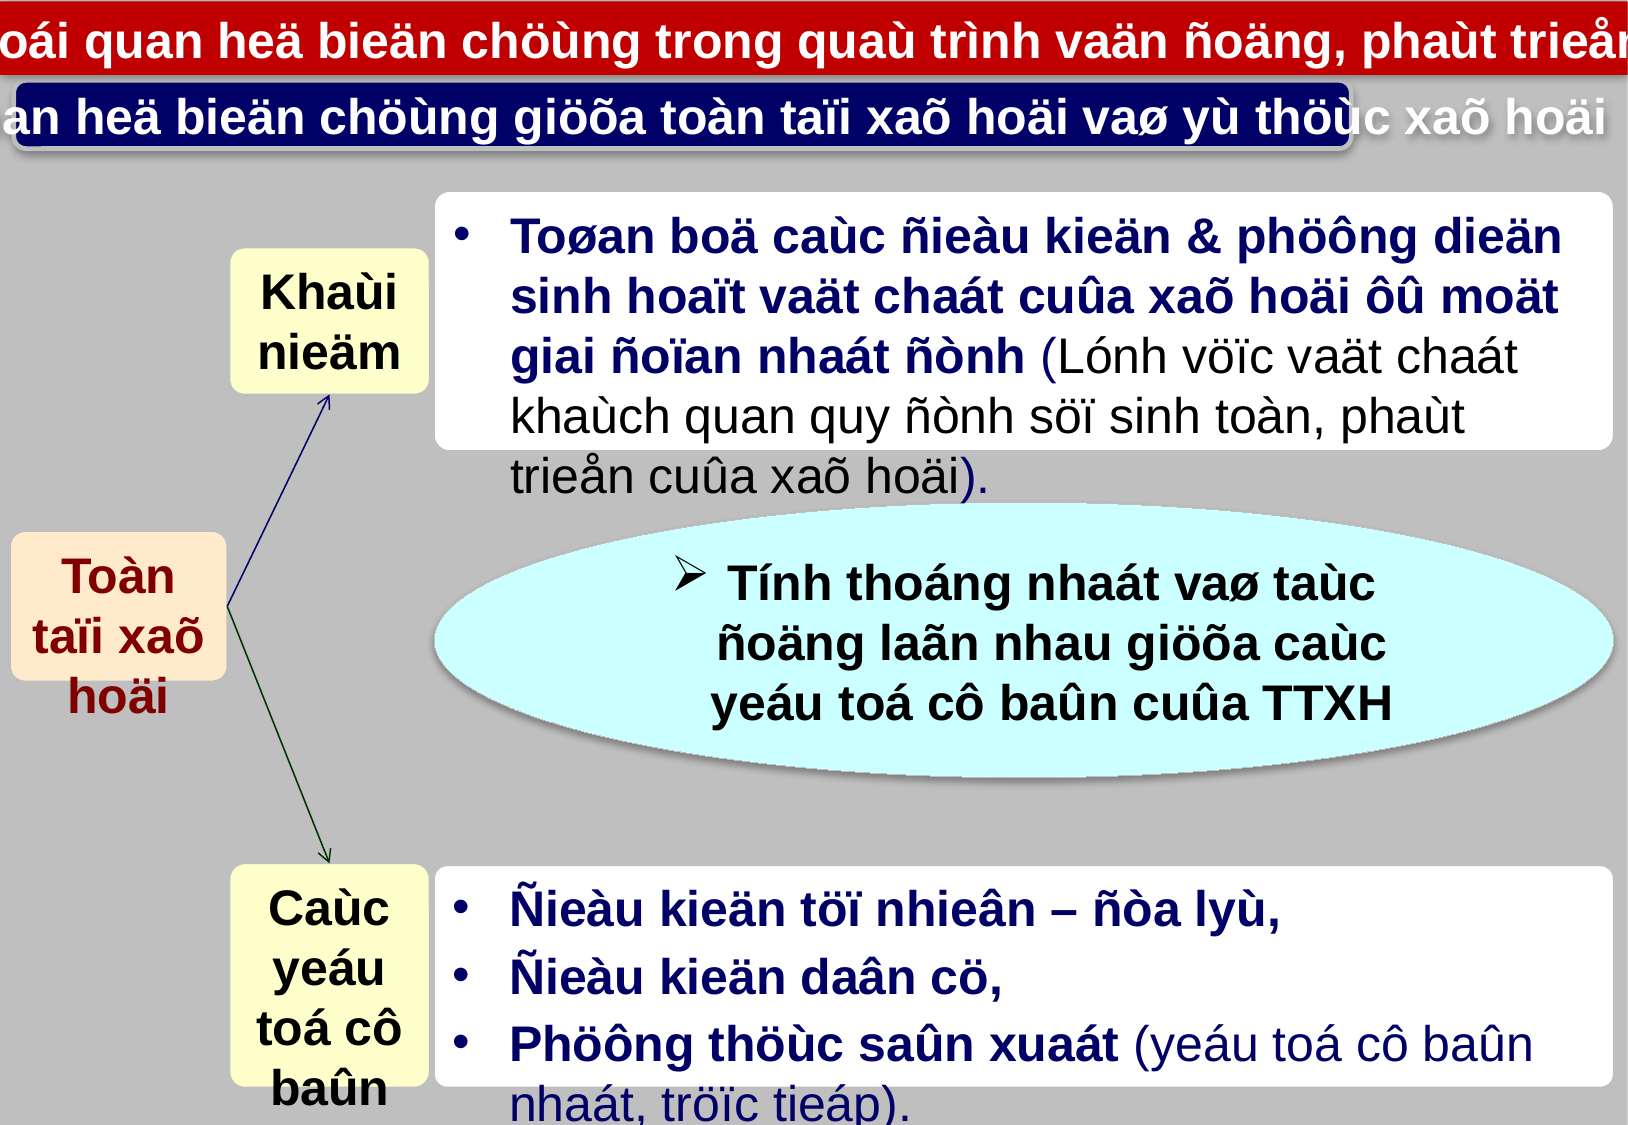

2. Caùc moái quan heä bieän chöùng trong quaù trình vaän ñoäng, phaùt trieån xaõ hoäi
c) Moái quan heä bieän chöùng giöõa toàn taïi xaõ hoäi vaø yù thöùc xaõ hoäi
Toøan boä caùc ñieàu kieän & phöông dieän sinh hoaït vaät chaát cuûa xaõ hoäi ôû moät giai ñoïan nhaát ñònh (Lónh vöïc vaät chaát khaùch quan quy ñònh söï sinh toàn, phaùt trieån cuûa xaõ hoäi).
Khaùi nieäm
Tính thoáng nhaát vaø taùc ñoäng laãn nhau giöõa caùc yeáu toá cô baûn cuûa TTXH
Toàn taïi xaõ hoäi
Caùc yeáu toá cô baûn
Ñieàu kieän töï nhieân – ñòa lyù,
Ñieàu kieän daân cö,
Phöông thöùc saûn xuaát (yeáu toá cô baûn nhaát, tröïc tieáp).